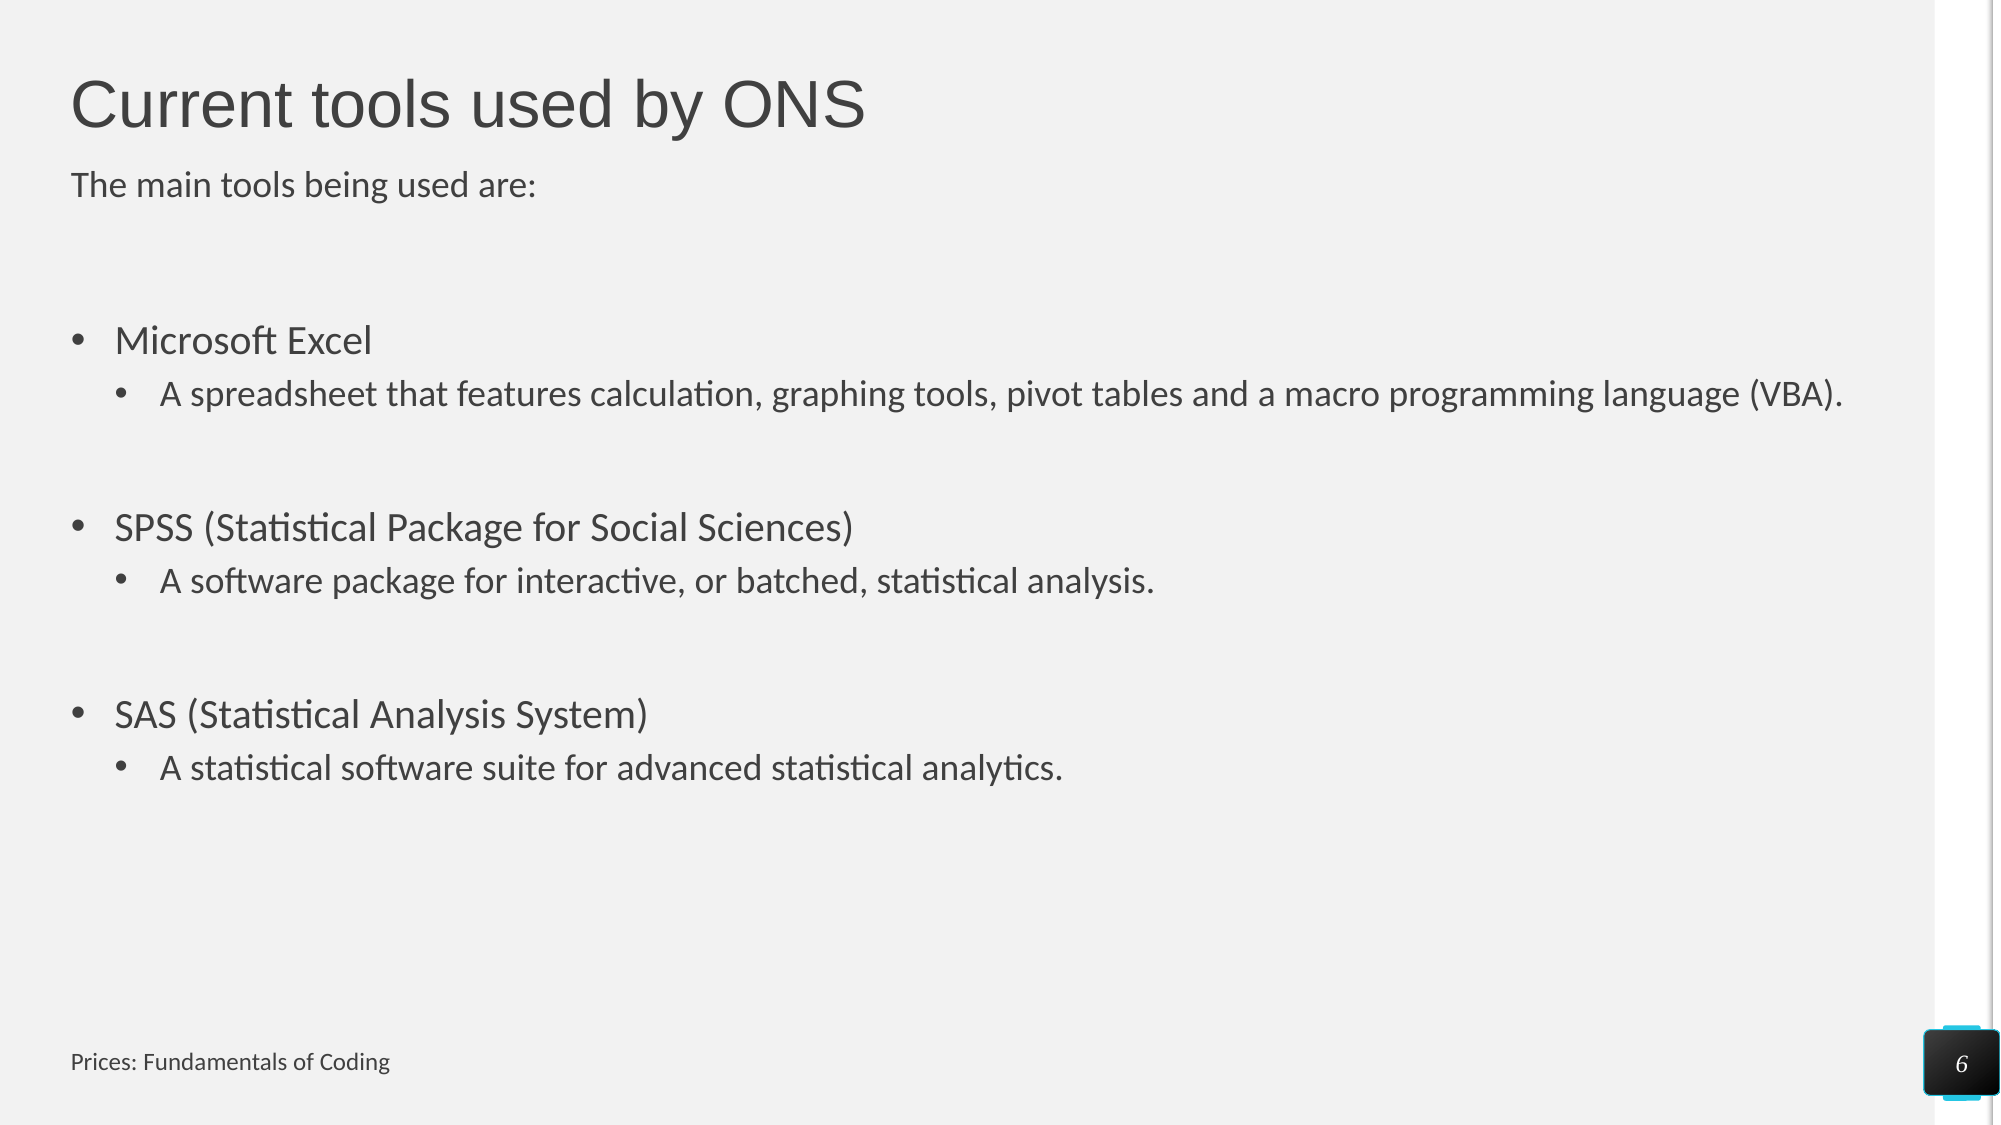

# Current tools used by ONS
The main tools being used are:

Microsoft Excel
A spreadsheet that features calculation, graphing tools, pivot tables and a macro programming language (VBA).

SPSS (Statistical Package for Social Sciences)
A software package for interactive, or batched, statistical analysis.

SAS (Statistical Analysis System)
A statistical software suite for advanced statistical analytics.

6
Prices: Fundamentals of Coding